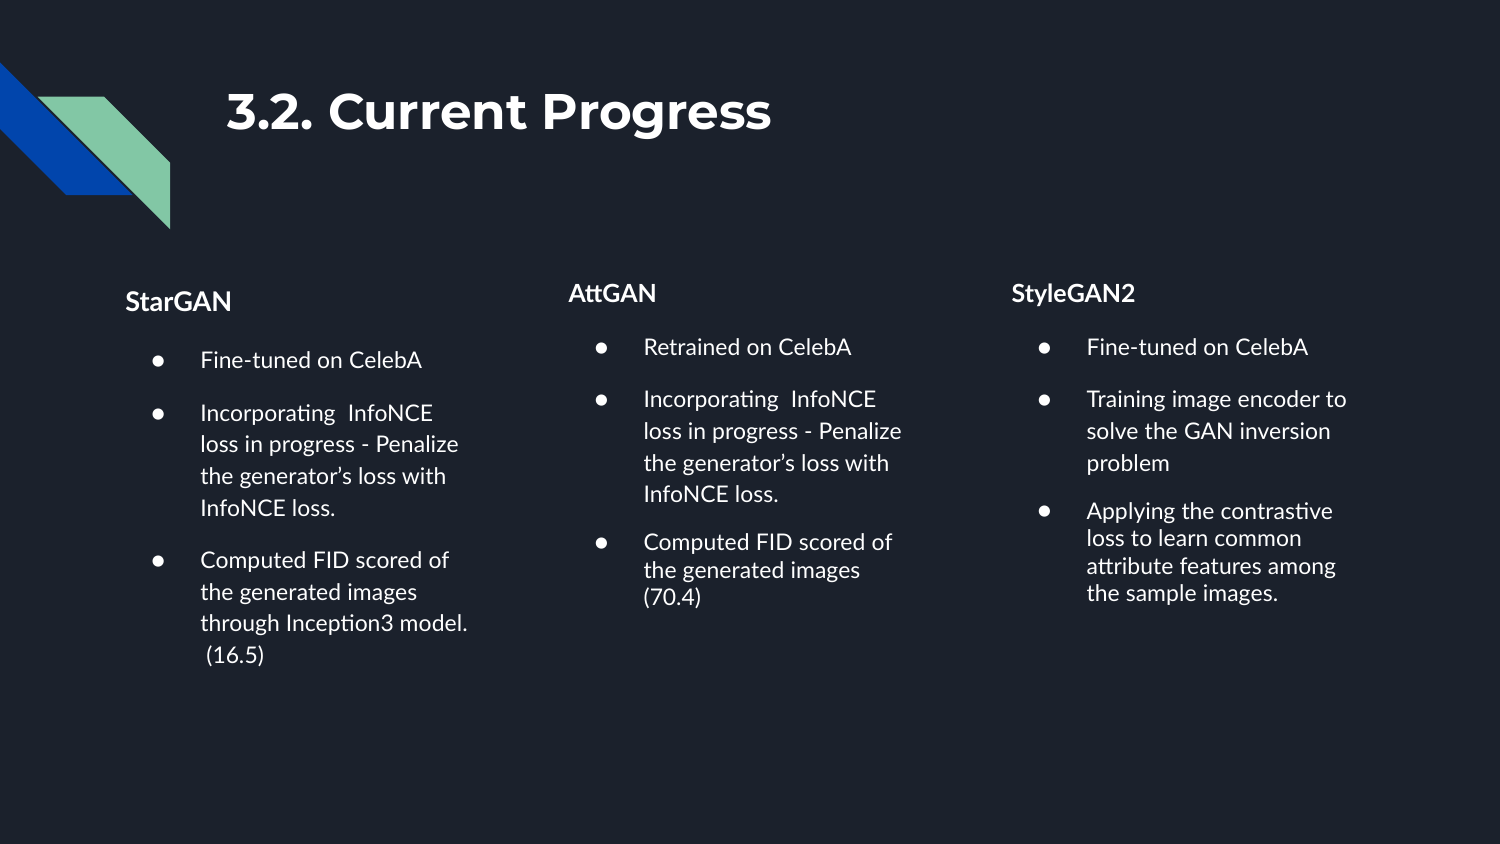

# 3.2. Current Progress
AttGAN
Retrained on CelebA
Incorporating  InfoNCE loss in progress - Penalize the generator’s loss with InfoNCE loss.
Computed FID scored of the generated images (70.4)
StyleGAN2
Fine-tuned on CelebA
Training image encoder to solve the GAN inversion problem
Applying the contrastive loss to learn common attribute features among the sample images.
StarGAN
Fine-tuned on CelebA
Incorporating  InfoNCE loss in progress - Penalize the generator’s loss with InfoNCE loss.
Computed FID scored of the generated images through Inception3 model.  (16.5)